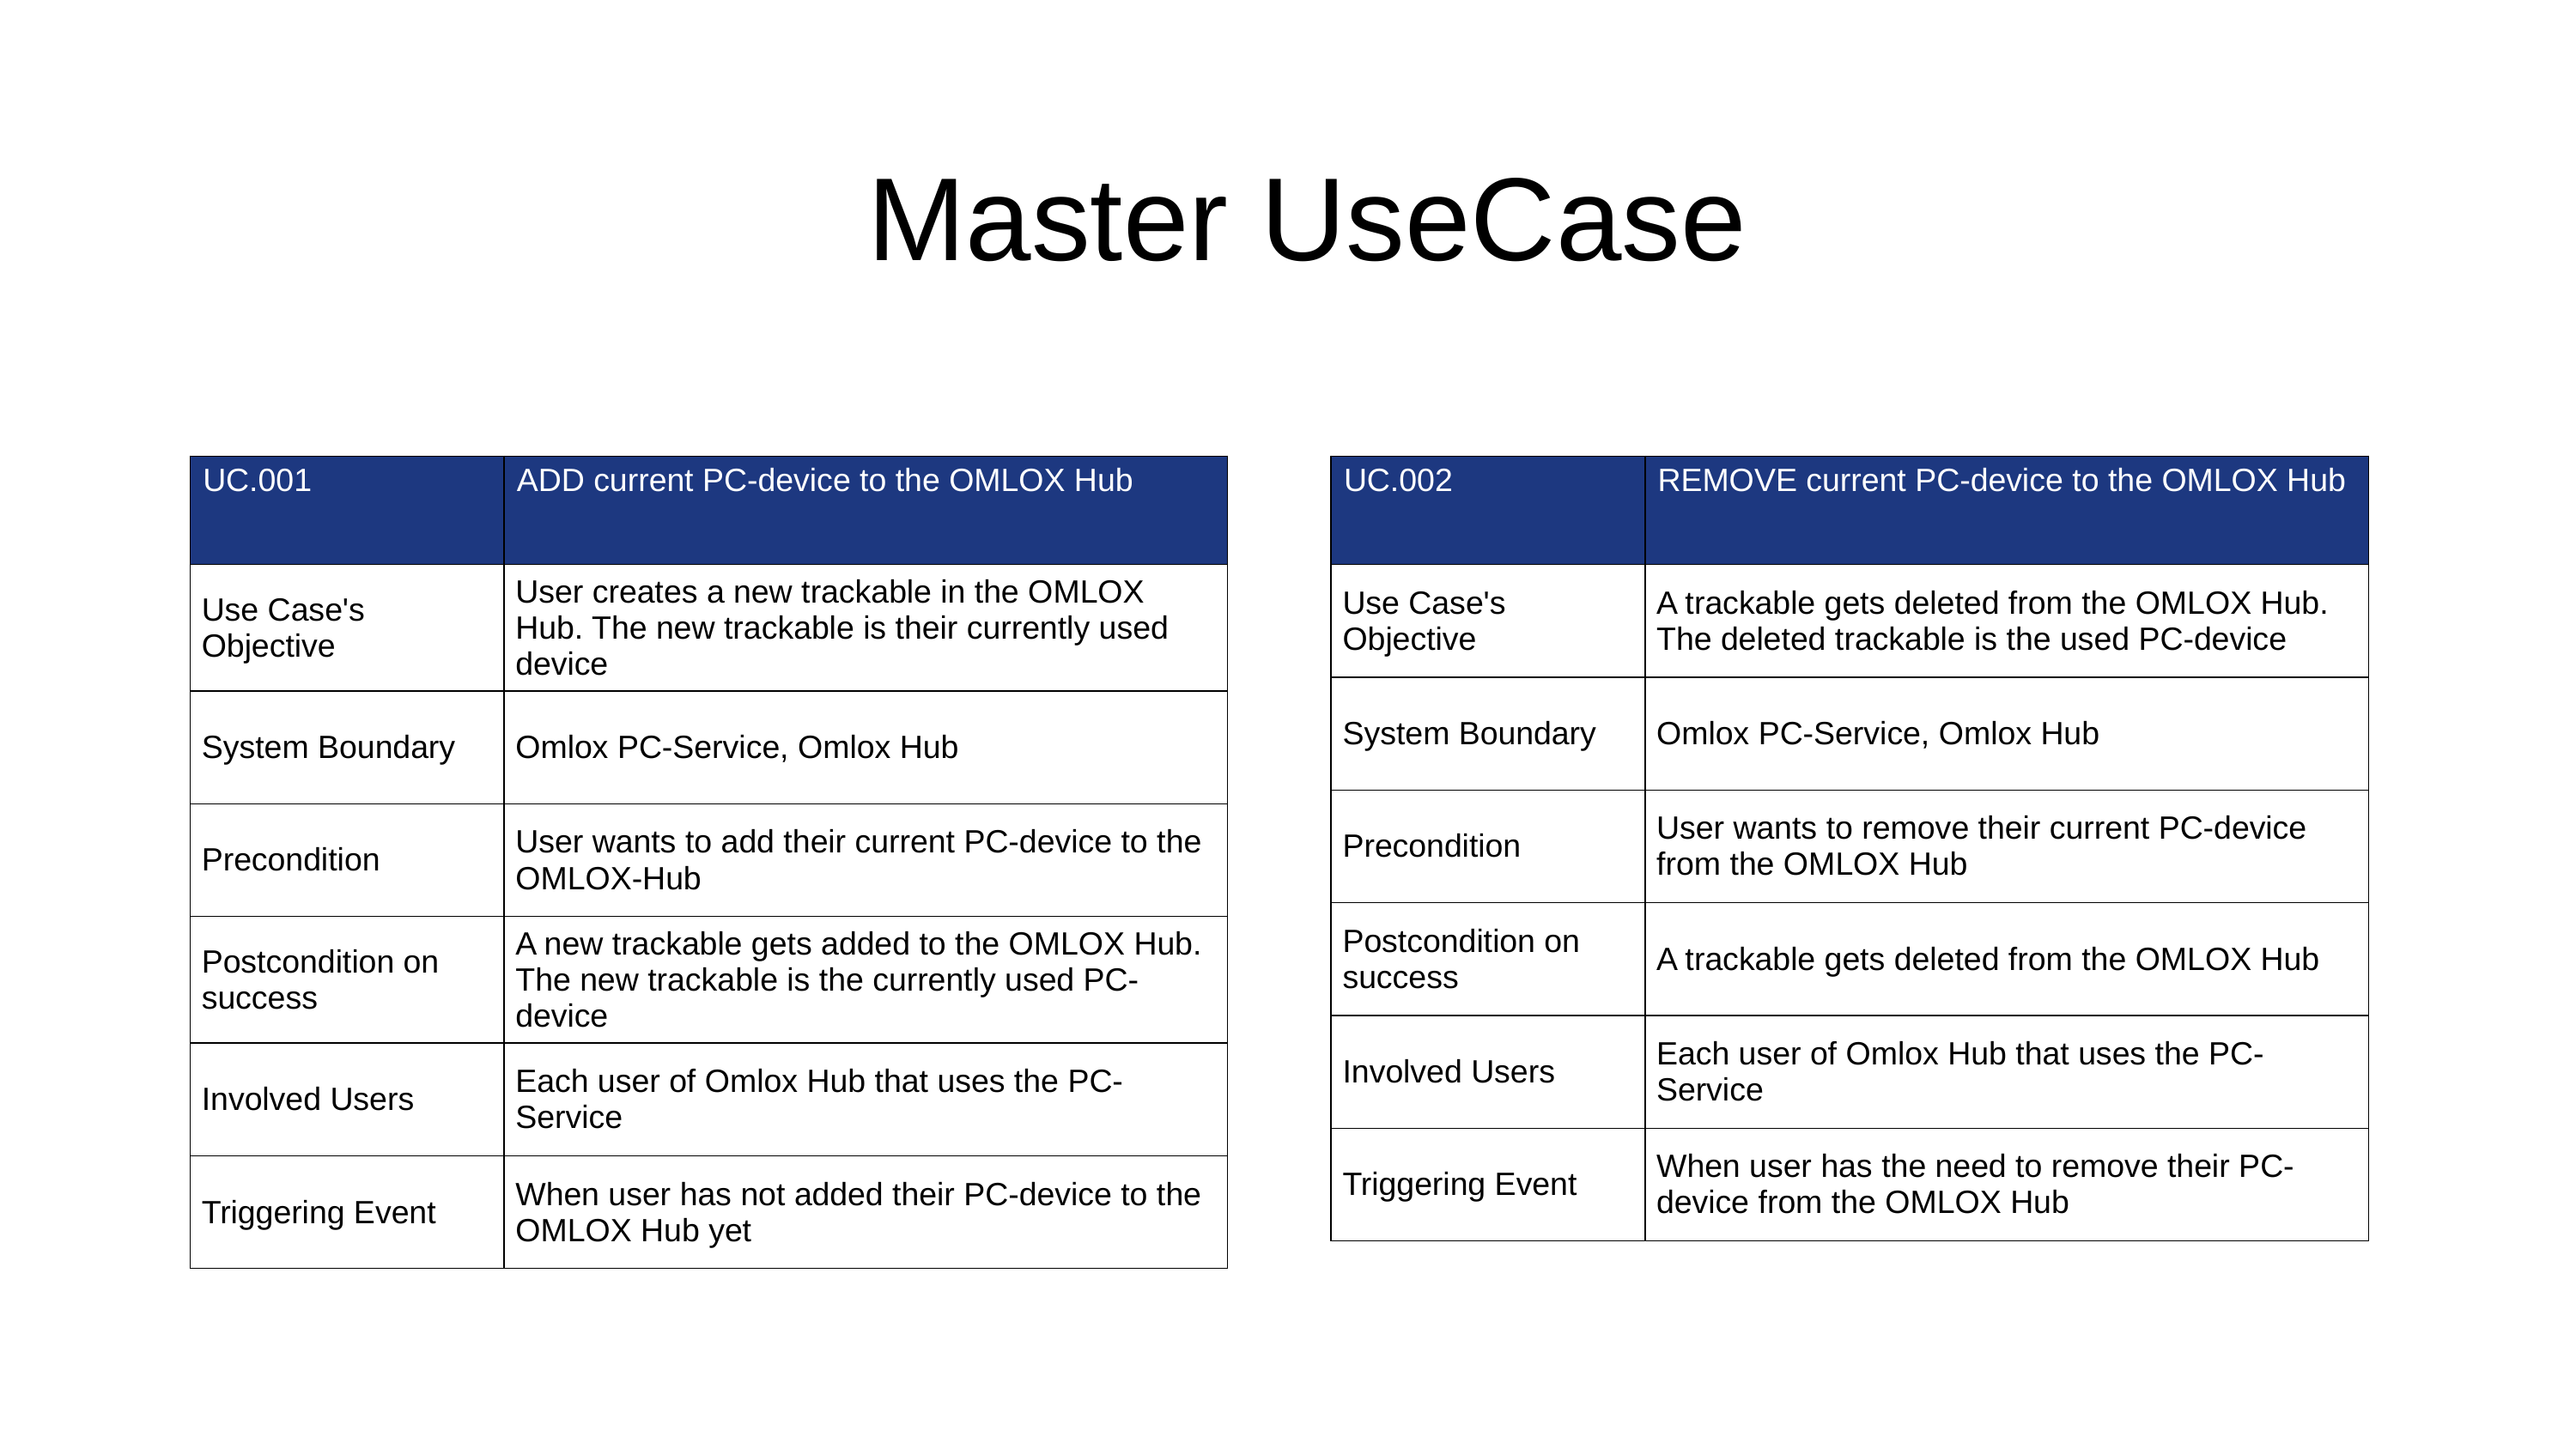

Master UseCase
| UC.002 | REMOVE current PC-device to the OMLOX Hub |
| --- | --- |
| Use Case's Objective | A trackable gets deleted from the OMLOX Hub. The deleted trackable is the used PC-device |
| System Boundary | Omlox PC-Service, Omlox Hub |
| Precondition | User wants to remove their current PC-device from the OMLOX Hub |
| Postcondition on success | A trackable gets deleted from the OMLOX Hub |
| Involved Users | Each user of Omlox Hub that uses the PC-Service |
| Triggering Event | When user has the need to remove their PC-device from the OMLOX Hub |
| UC.001 | ADD current PC-device to the OMLOX Hub |
| --- | --- |
| Use Case's Objective | User creates a new trackable in the OMLOX Hub. The new trackable is their currently used device |
| System Boundary | Omlox PC-Service, Omlox Hub |
| Precondition | User wants to add their current PC-device to the OMLOX-Hub |
| Postcondition on success | A new trackable gets added to the OMLOX Hub. The new trackable is the currently used PC-device |
| Involved Users | Each user of Omlox Hub that uses the PC-Service |
| Triggering Event | When user has not added their PC-device to the OMLOX Hub yet |